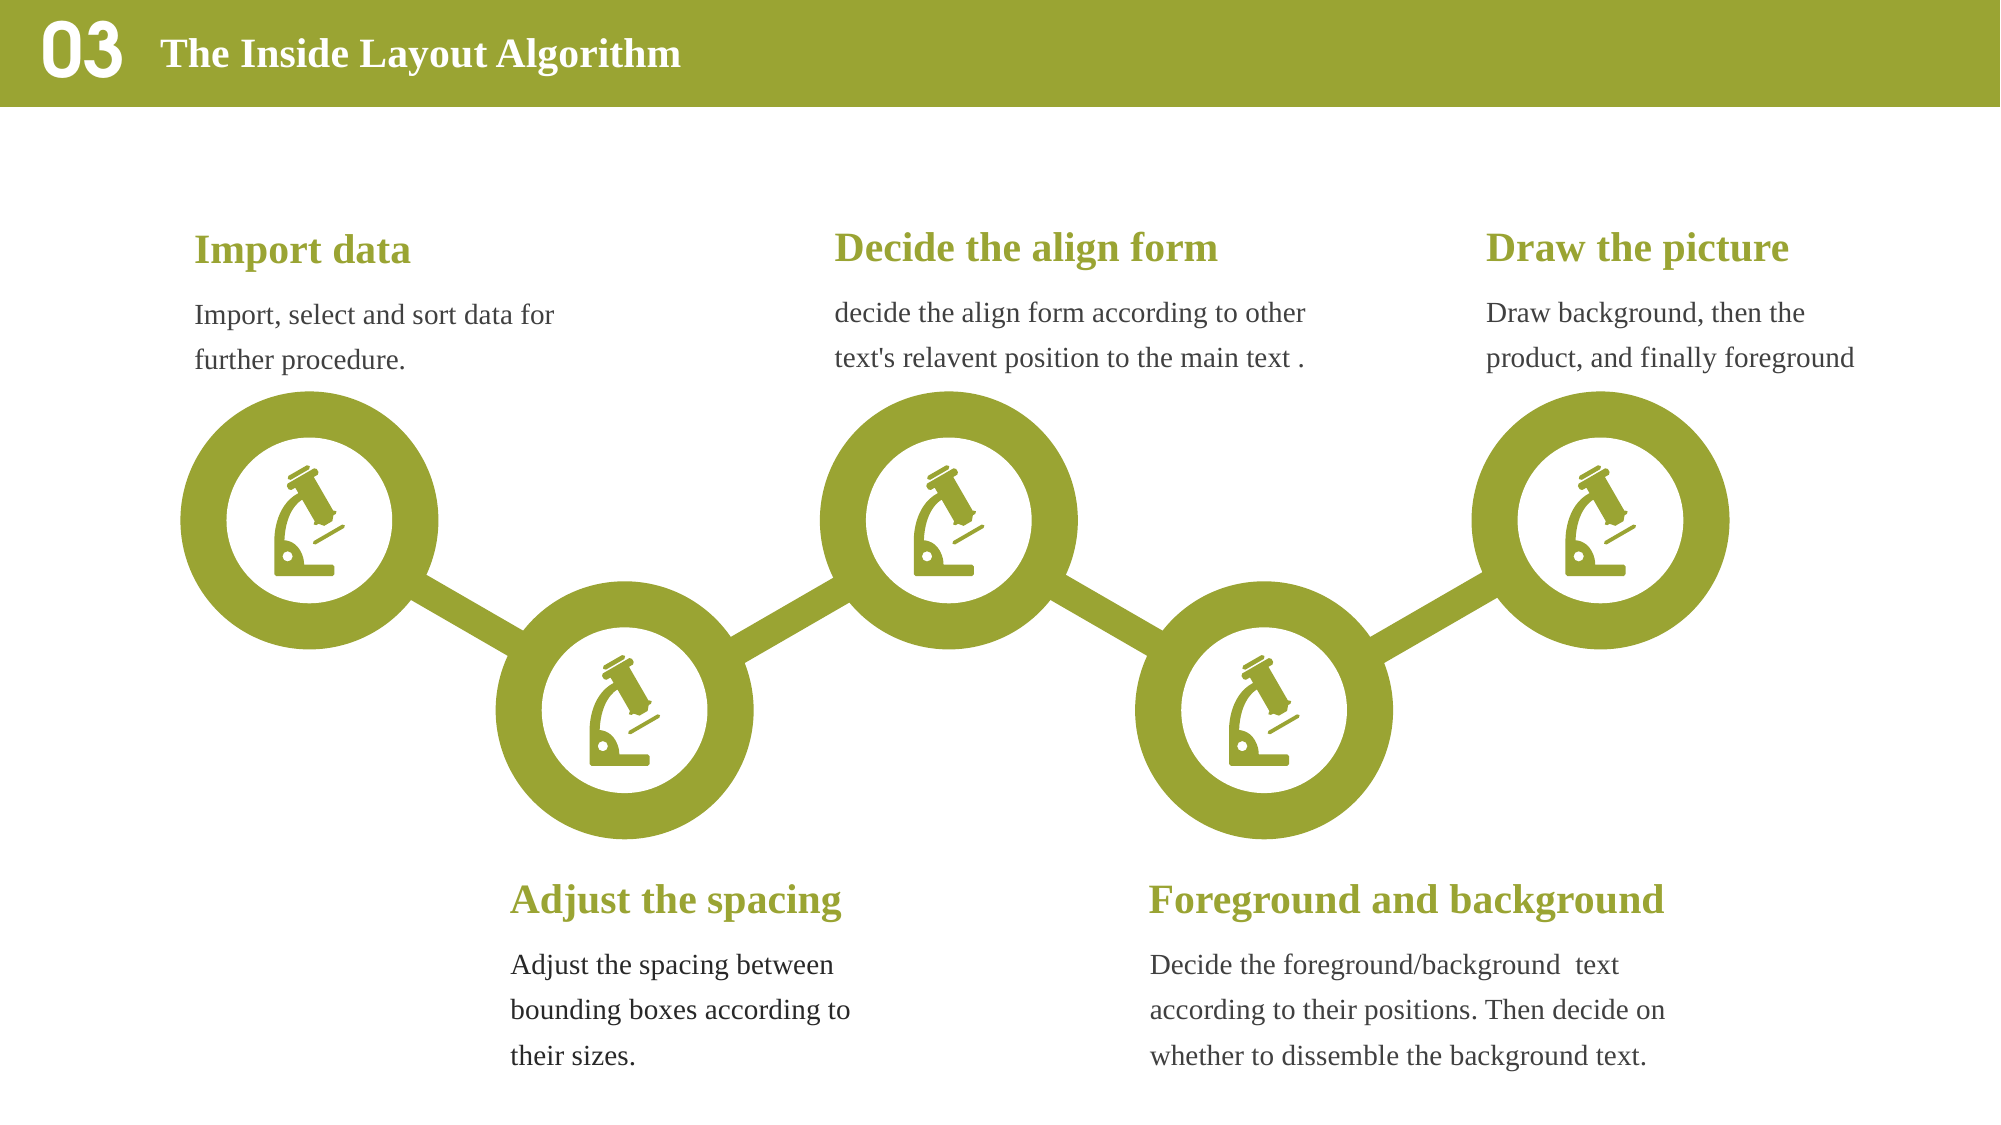

03
The Inside Layout Algorithm
Draw the picture
Draw background, then the product, and finally foreground
Decide the align form
decide the align form according to other text's relavent position to the main text .
Import data
Import, select and sort data for further procedure.

Adjust the spacing
Adjust the spacing between bounding boxes according to their sizes.

Foreground and background
Decide the foreground/background  text according to their positions. Then decide on whether to dissemble the background text.